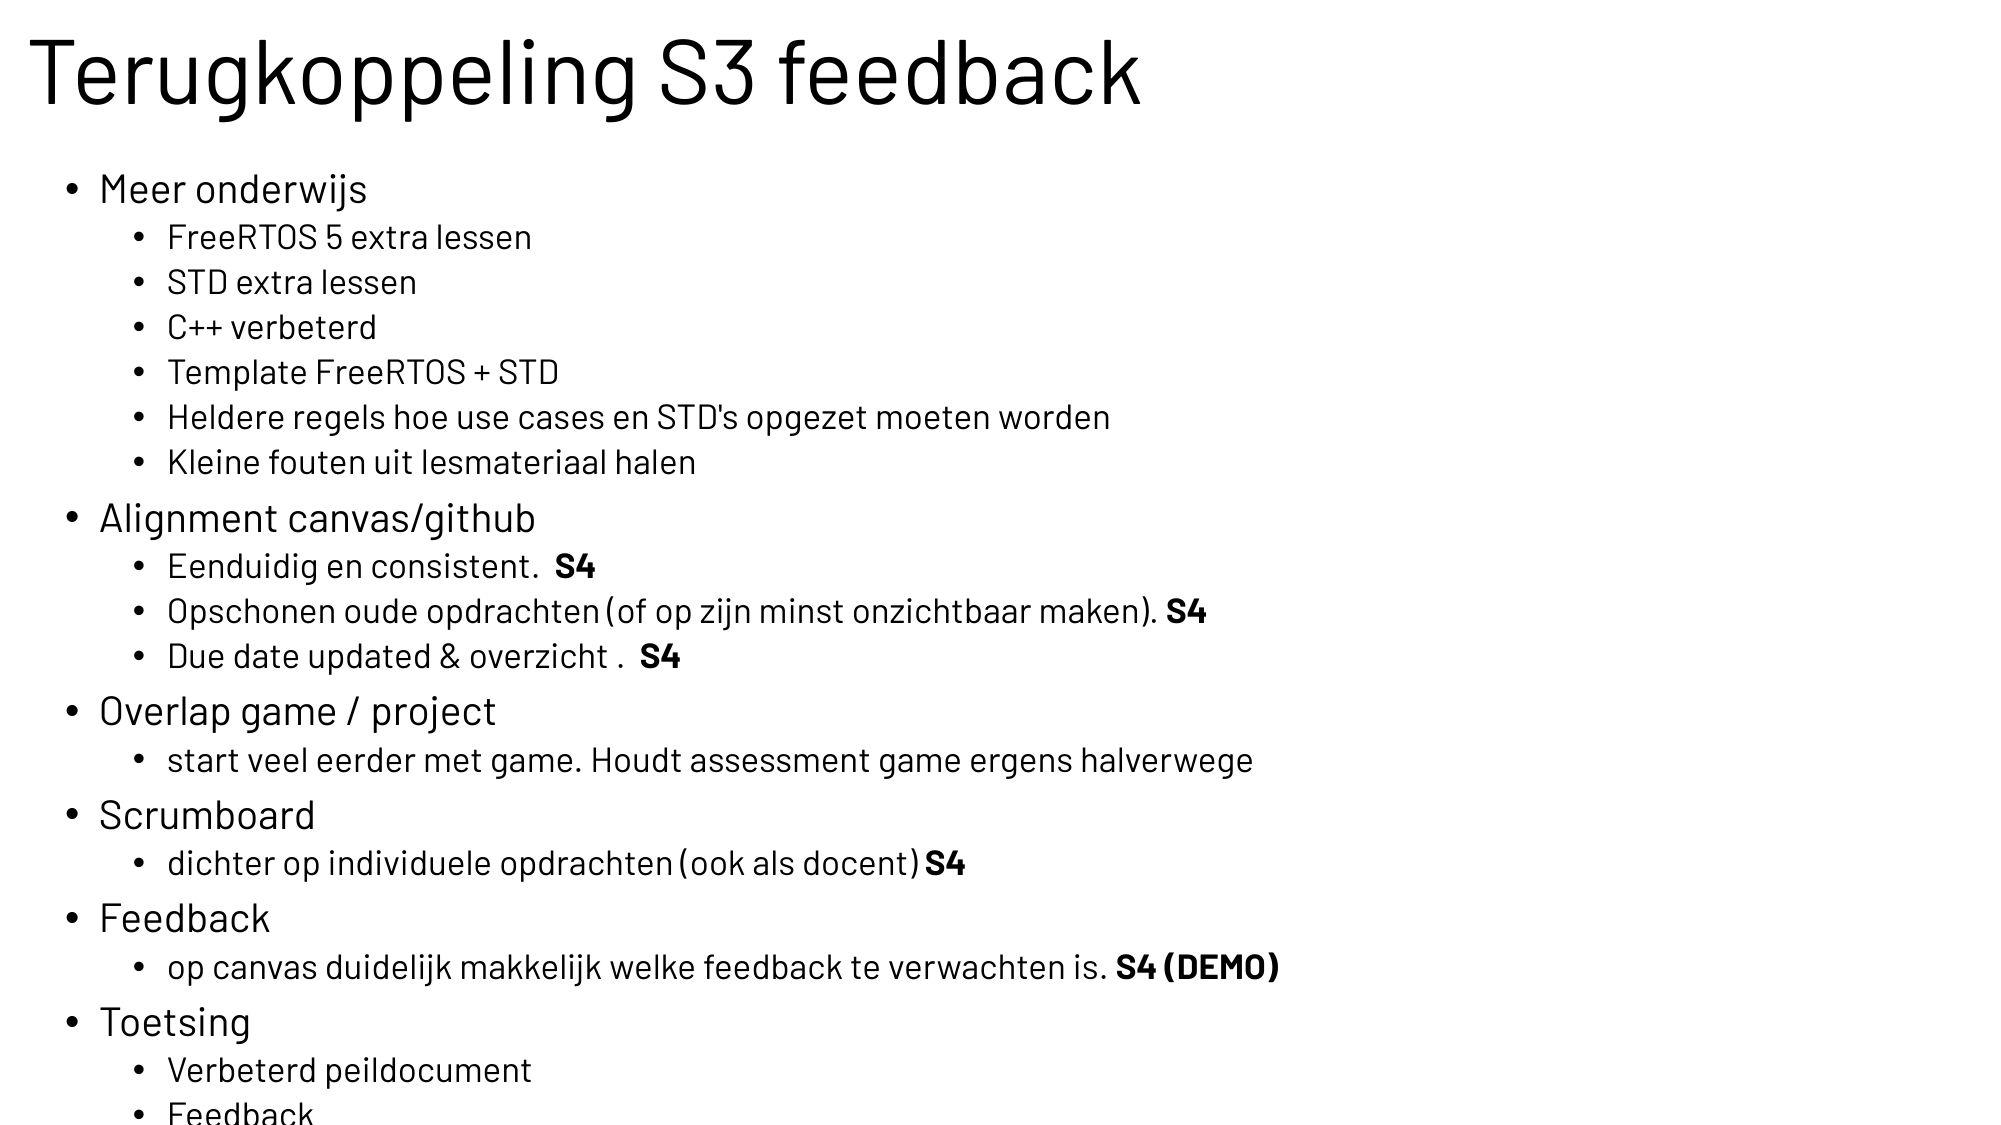

# Terugkoppeling S3 feedback
Meer onderwijs
FreeRTOS 5 extra lessen
STD extra lessen
C++ verbeterd
Template FreeRTOS + STD
Heldere regels hoe use cases en STD's opgezet moeten worden
Kleine fouten uit lesmateriaal halen
Alignment canvas/github
Eenduidig en consistent.  S4
Opschonen oude opdrachten (of op zijn minst onzichtbaar maken). S4
Due date updated & overzicht .  S4
Overlap game / project
start veel eerder met game. Houdt assessment game ergens halverwege
Scrumboard
dichter op individuele opdrachten (ook als docent) S4
Feedback
op canvas duidelijk makkelijk welke feedback te verwachten is. S4 (DEMO)
Toetsing
Verbeterd peildocument
Feedback